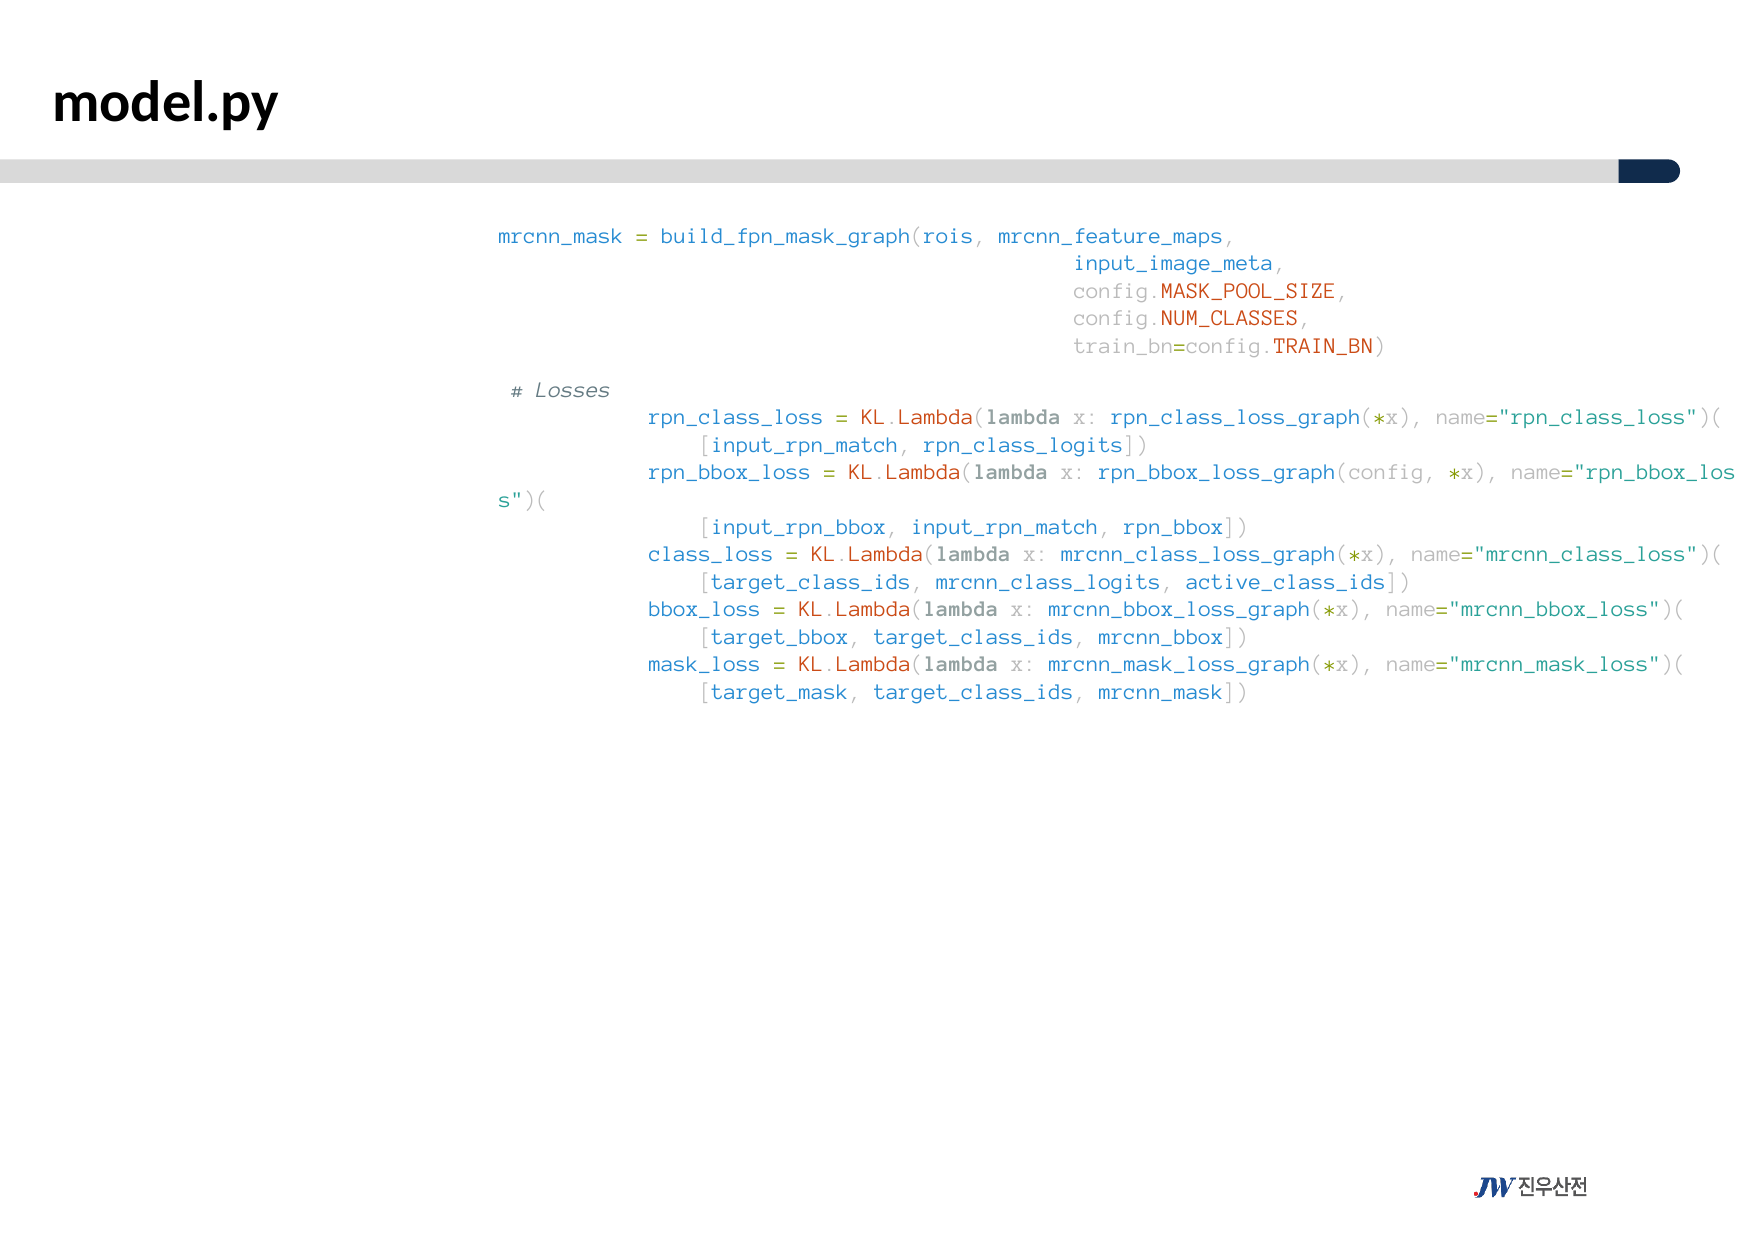

model.py
mrcnn_mask = build_fpn_mask_graph(rois, mrcnn_feature_maps,
                                              input_image_meta,
                                              config.MASK_POOL_SIZE,
                                              config.NUM_CLASSES,
                                              train_bn=config.TRAIN_BN)
 # Losses
            rpn_class_loss = KL.Lambda(lambda x: rpn_class_loss_graph(*x), name="rpn_class_loss")(
                [input_rpn_match, rpn_class_logits])
            rpn_bbox_loss = KL.Lambda(lambda x: rpn_bbox_loss_graph(config, *x), name="rpn_bbox_loss")(
                [input_rpn_bbox, input_rpn_match, rpn_bbox])
            class_loss = KL.Lambda(lambda x: mrcnn_class_loss_graph(*x), name="mrcnn_class_loss")(
                [target_class_ids, mrcnn_class_logits, active_class_ids])
            bbox_loss = KL.Lambda(lambda x: mrcnn_bbox_loss_graph(*x), name="mrcnn_bbox_loss")(
                [target_bbox, target_class_ids, mrcnn_bbox])
            mask_loss = KL.Lambda(lambda x: mrcnn_mask_loss_graph(*x), name="mrcnn_mask_loss")(
                [target_mask, target_class_ids, mrcnn_mask])